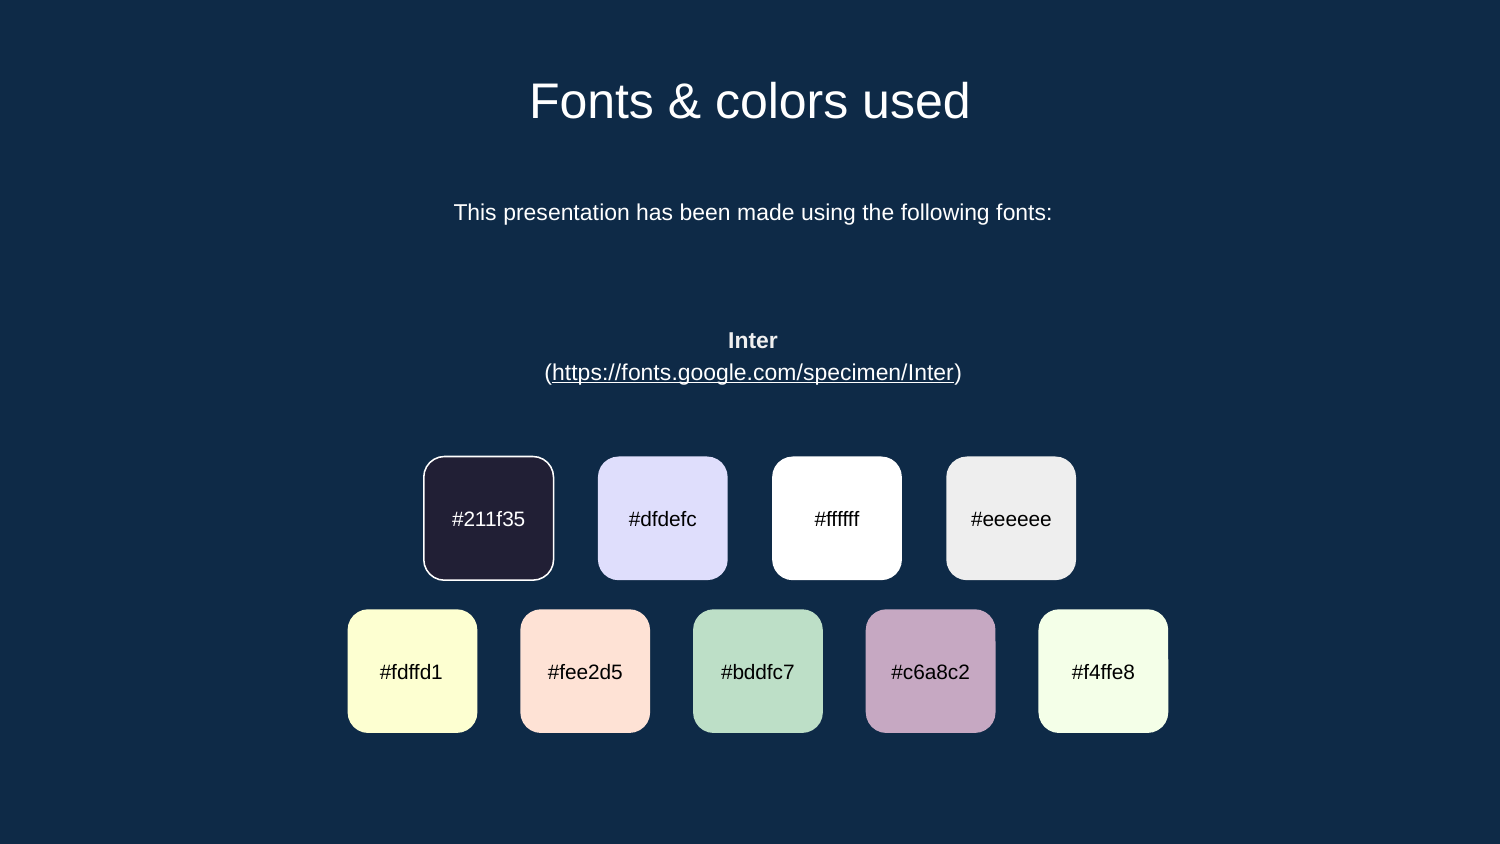

# Fonts & colors used
This presentation has been made using the following fonts:

Inter
(https://fonts.google.com/specimen/Inter)

#211f35
#dfdefc
#ffffff
#eeeeee

#fdffd1
#fee2d5
#bddfc7
#c6a8c2
#f4ffe8